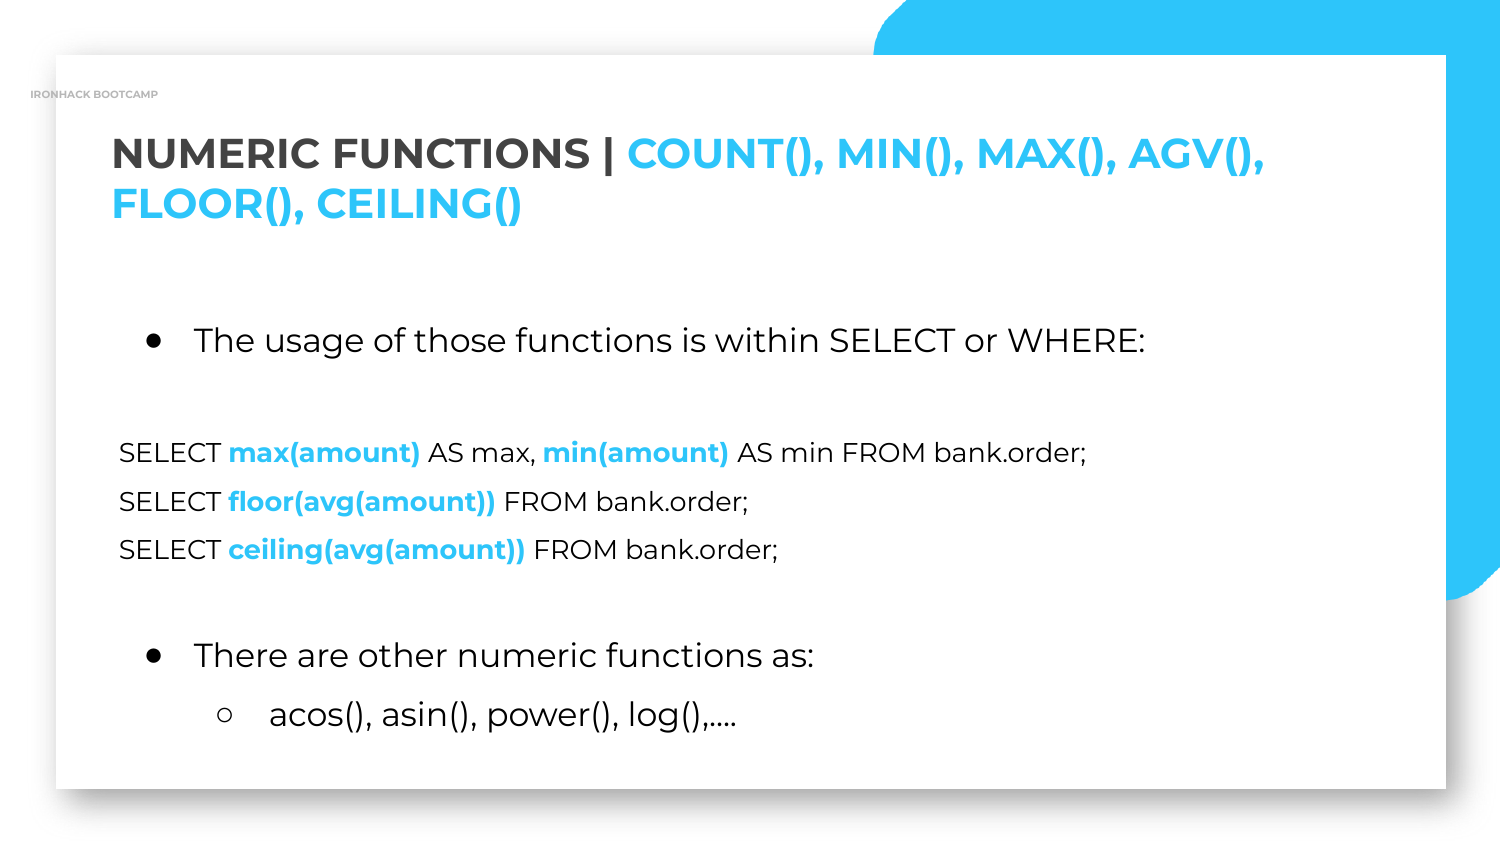

IRONHACK BOOTCAMP
NUMERIC FUNCTIONS | COUNT(), MIN(), MAX(), AGV(), FLOOR(), CEILING()

The usage of those functions is within SELECT or WHERE:

SELECT max(amount) AS max, min(amount) AS min FROM bank.order;
SELECT floor(avg(amount)) FROM bank.order;
SELECT ceiling(avg(amount)) FROM bank.order;

There are other numeric functions as:
acos(), asin(), power(), log(),....